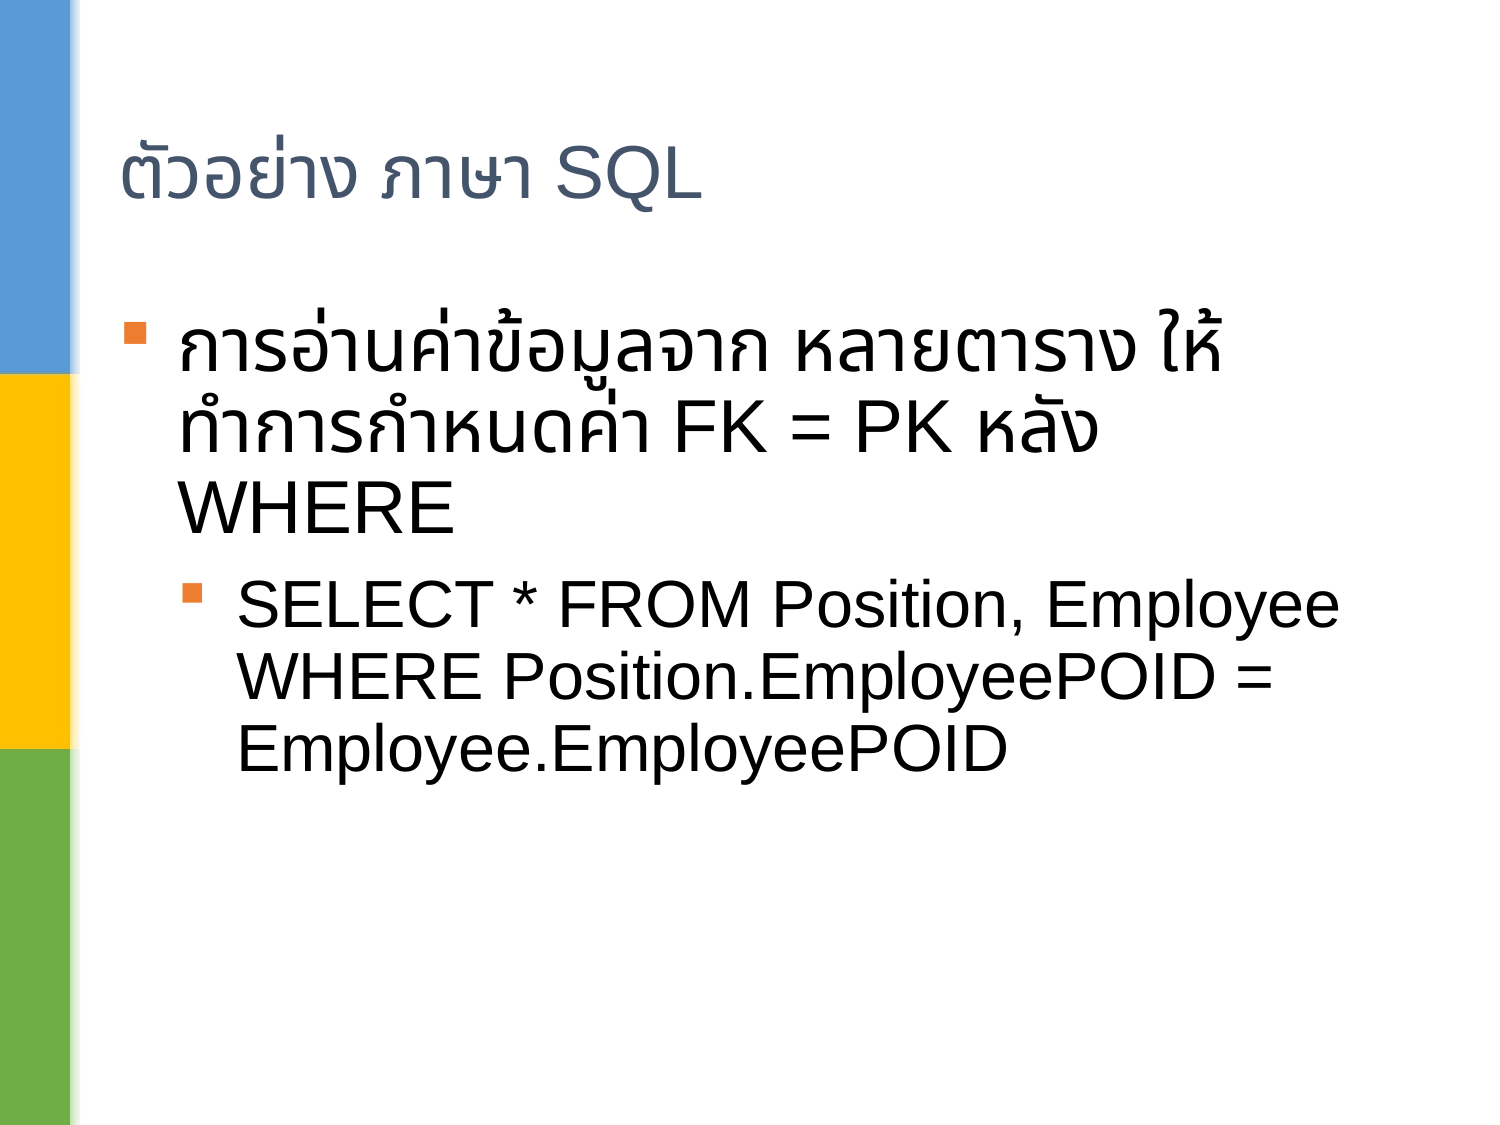

# ตัวอย่าง ภาษา SQL
การอ่านค่าข้อมูลจาก หลายตาราง ให้ทำการกำหนดค่า FK = PK หลัง WHERE
SELECT * FROM Position, Employee WHERE Position.EmployeePOID = Employee.EmployeePOID